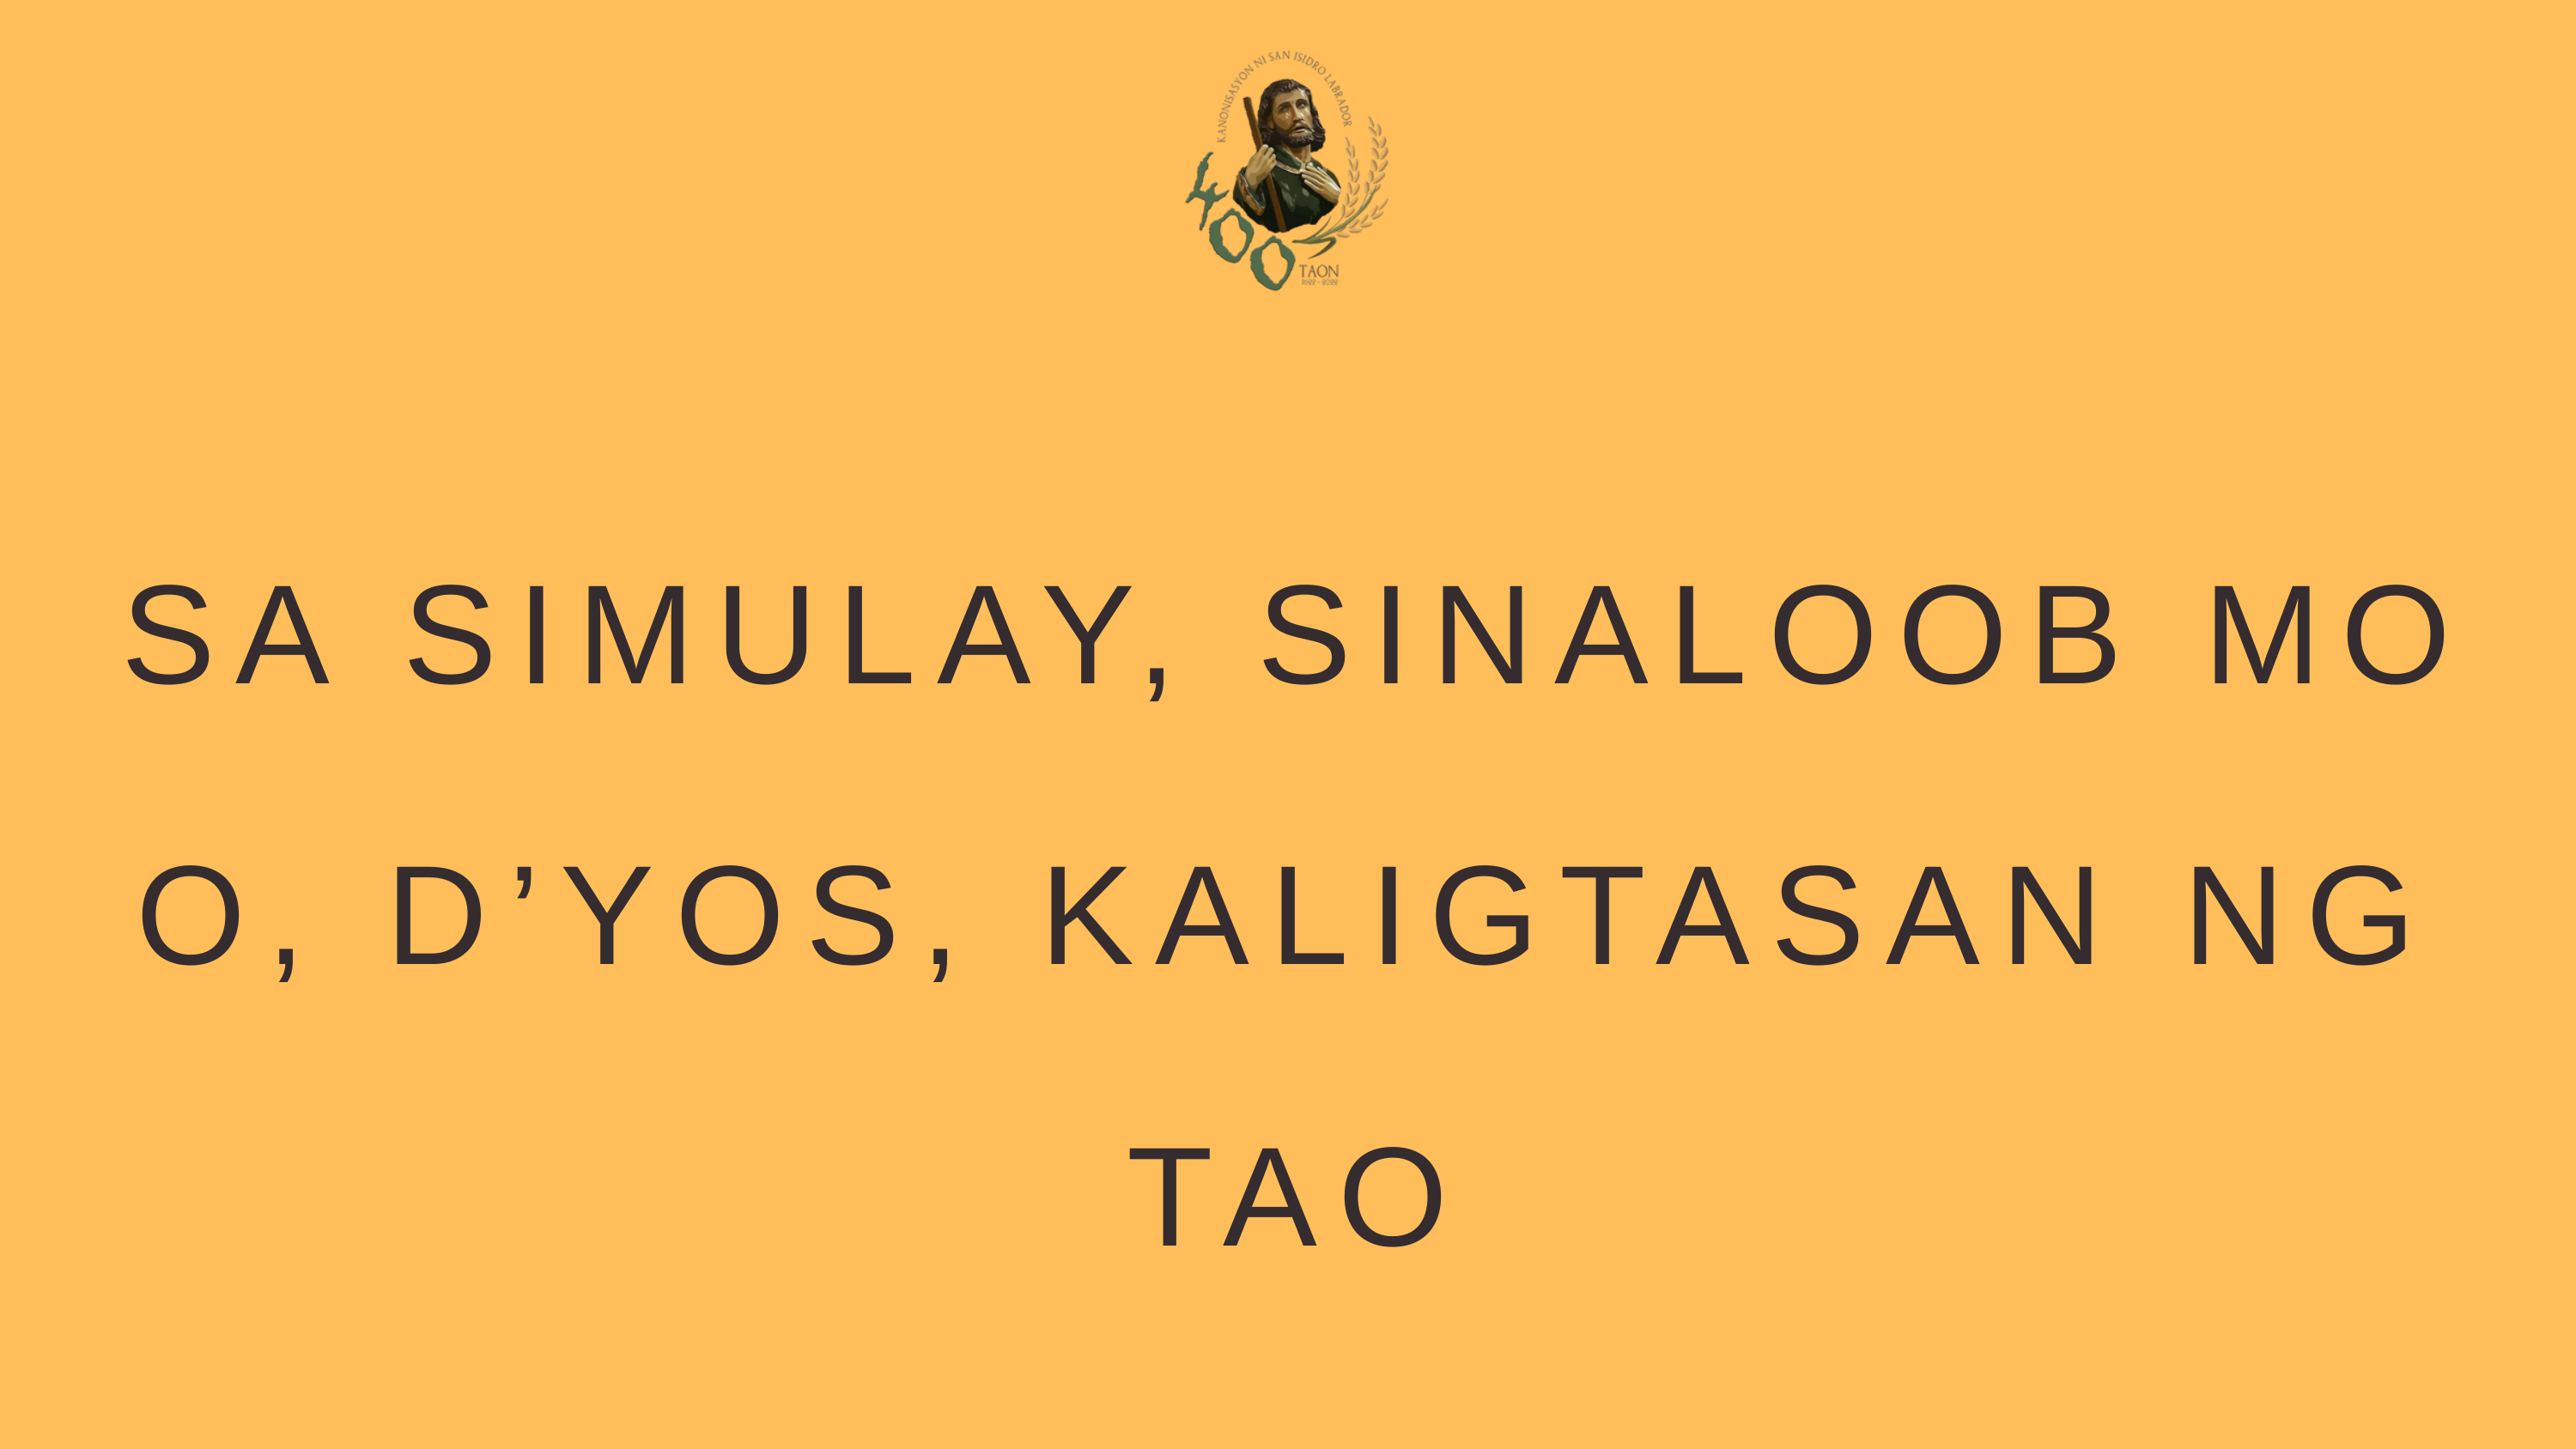

SA SIMULAY, SINALOOB MO
O, D’YOS, KALIGTASAN NG TAO